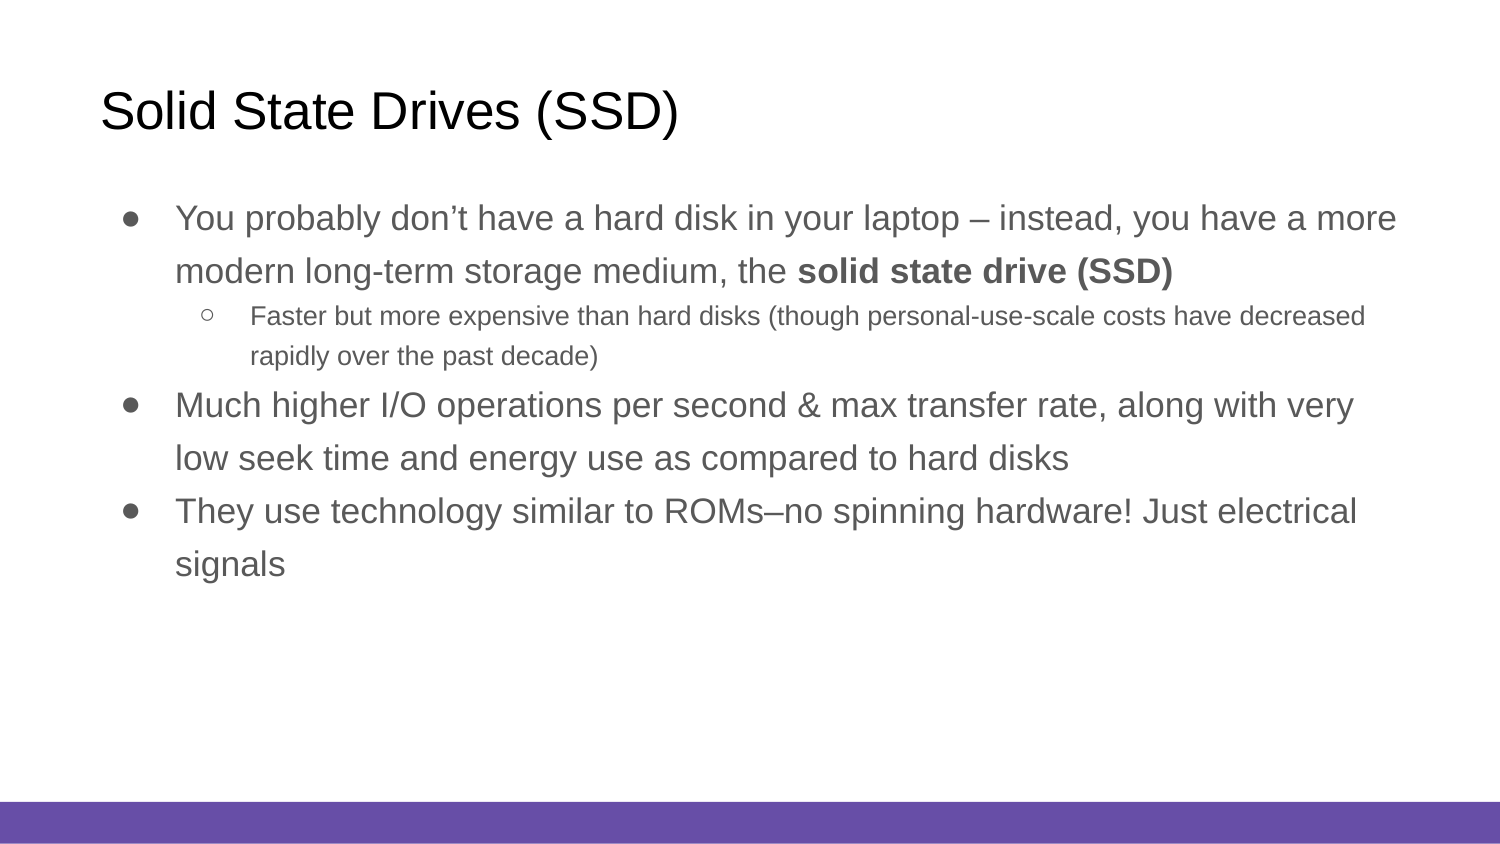

# Solid State Drives (SSD)
You probably don’t have a hard disk in your laptop – instead, you have a more modern long-term storage medium, the solid state drive (SSD)
Faster but more expensive than hard disks (though personal-use-scale costs have decreased rapidly over the past decade)
Much higher I/O operations per second & max transfer rate, along with very low seek time and energy use as compared to hard disks
They use technology similar to ROMs–no spinning hardware! Just electrical signals